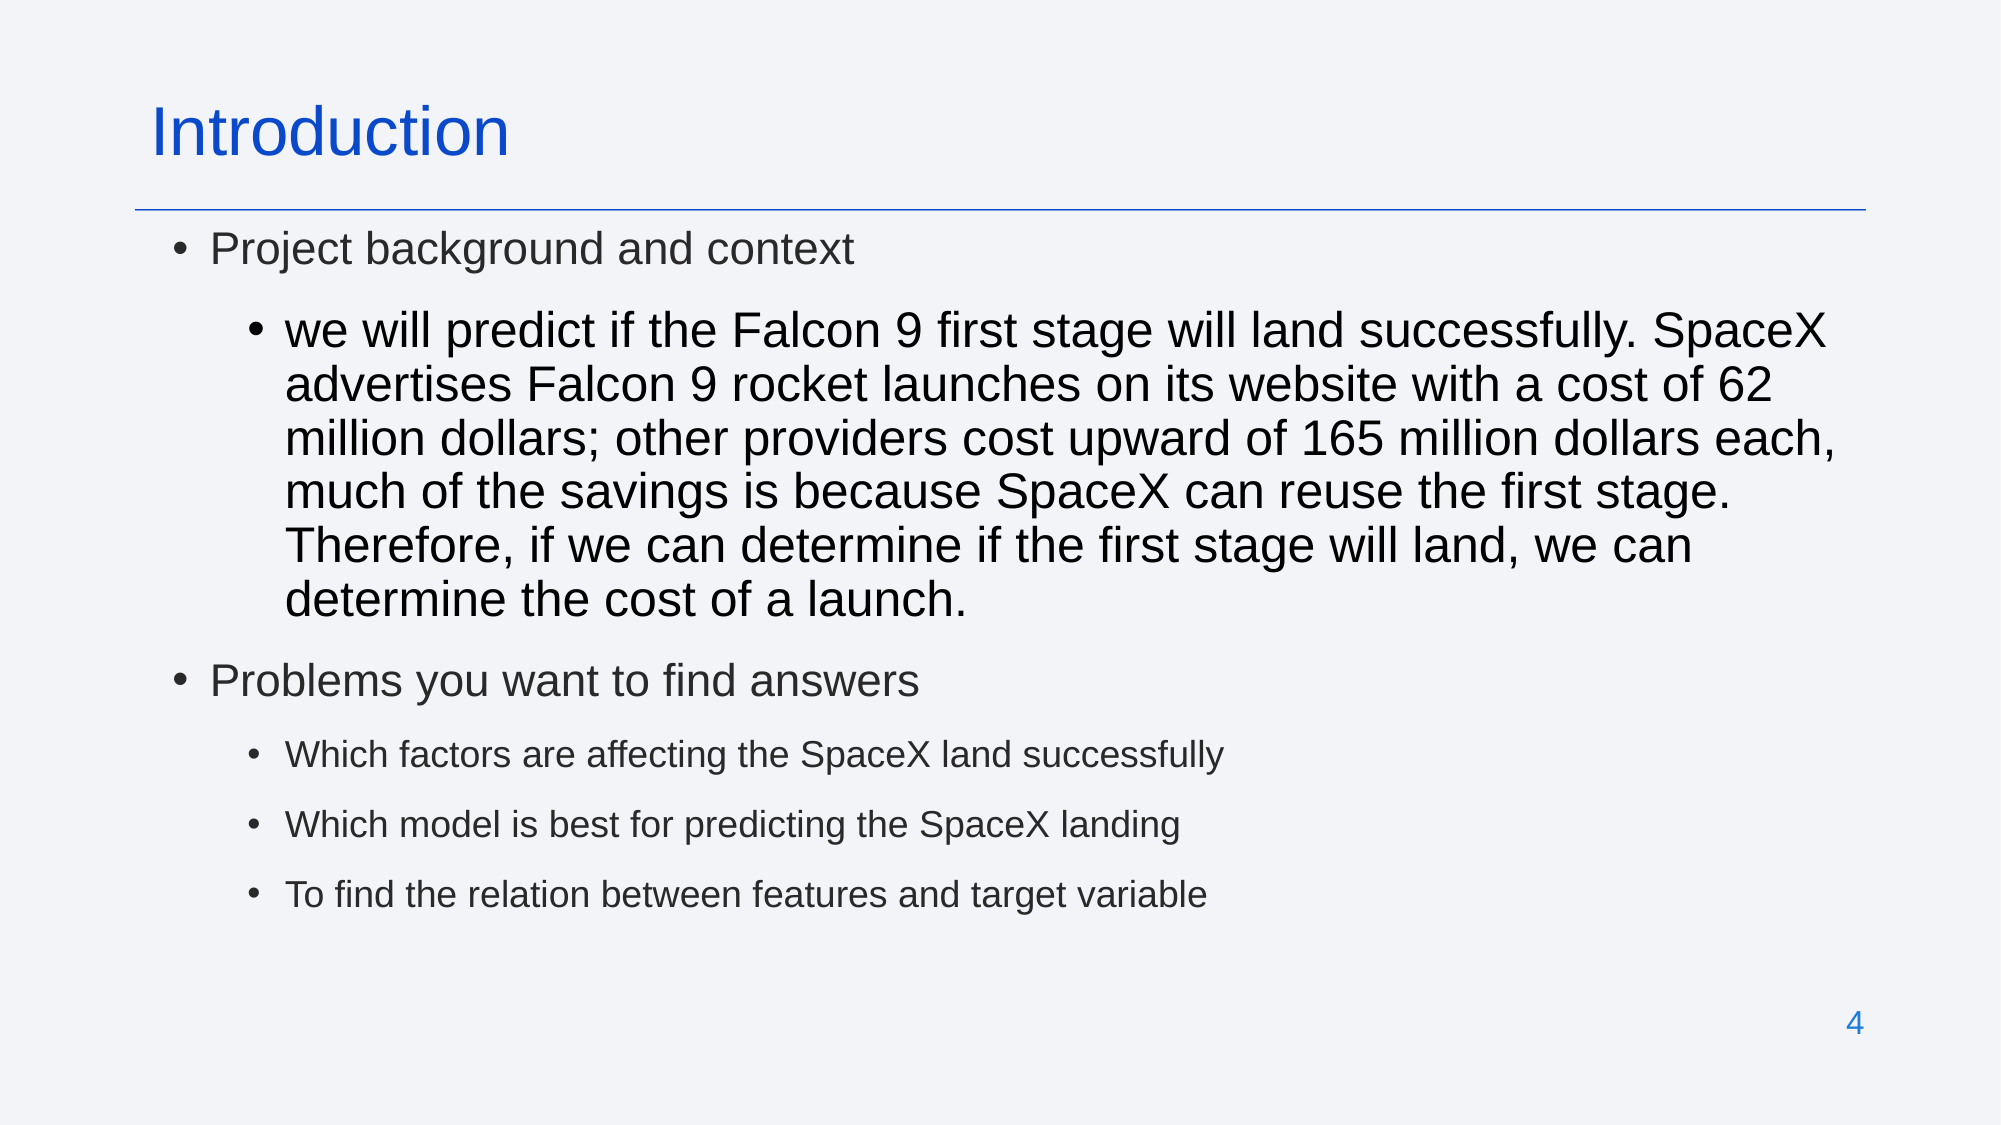

Introduction
Project background and context
we will predict if the Falcon 9 first stage will land successfully. SpaceX advertises Falcon 9 rocket launches on its website with a cost of 62 million dollars; other providers cost upward of 165 million dollars each, much of the savings is because SpaceX can reuse the first stage. Therefore, if we can determine if the first stage will land, we can determine the cost of a launch.
Problems you want to find answers
Which factors are affecting the SpaceX land successfully
Which model is best for predicting the SpaceX landing
To find the relation between features and target variable
4